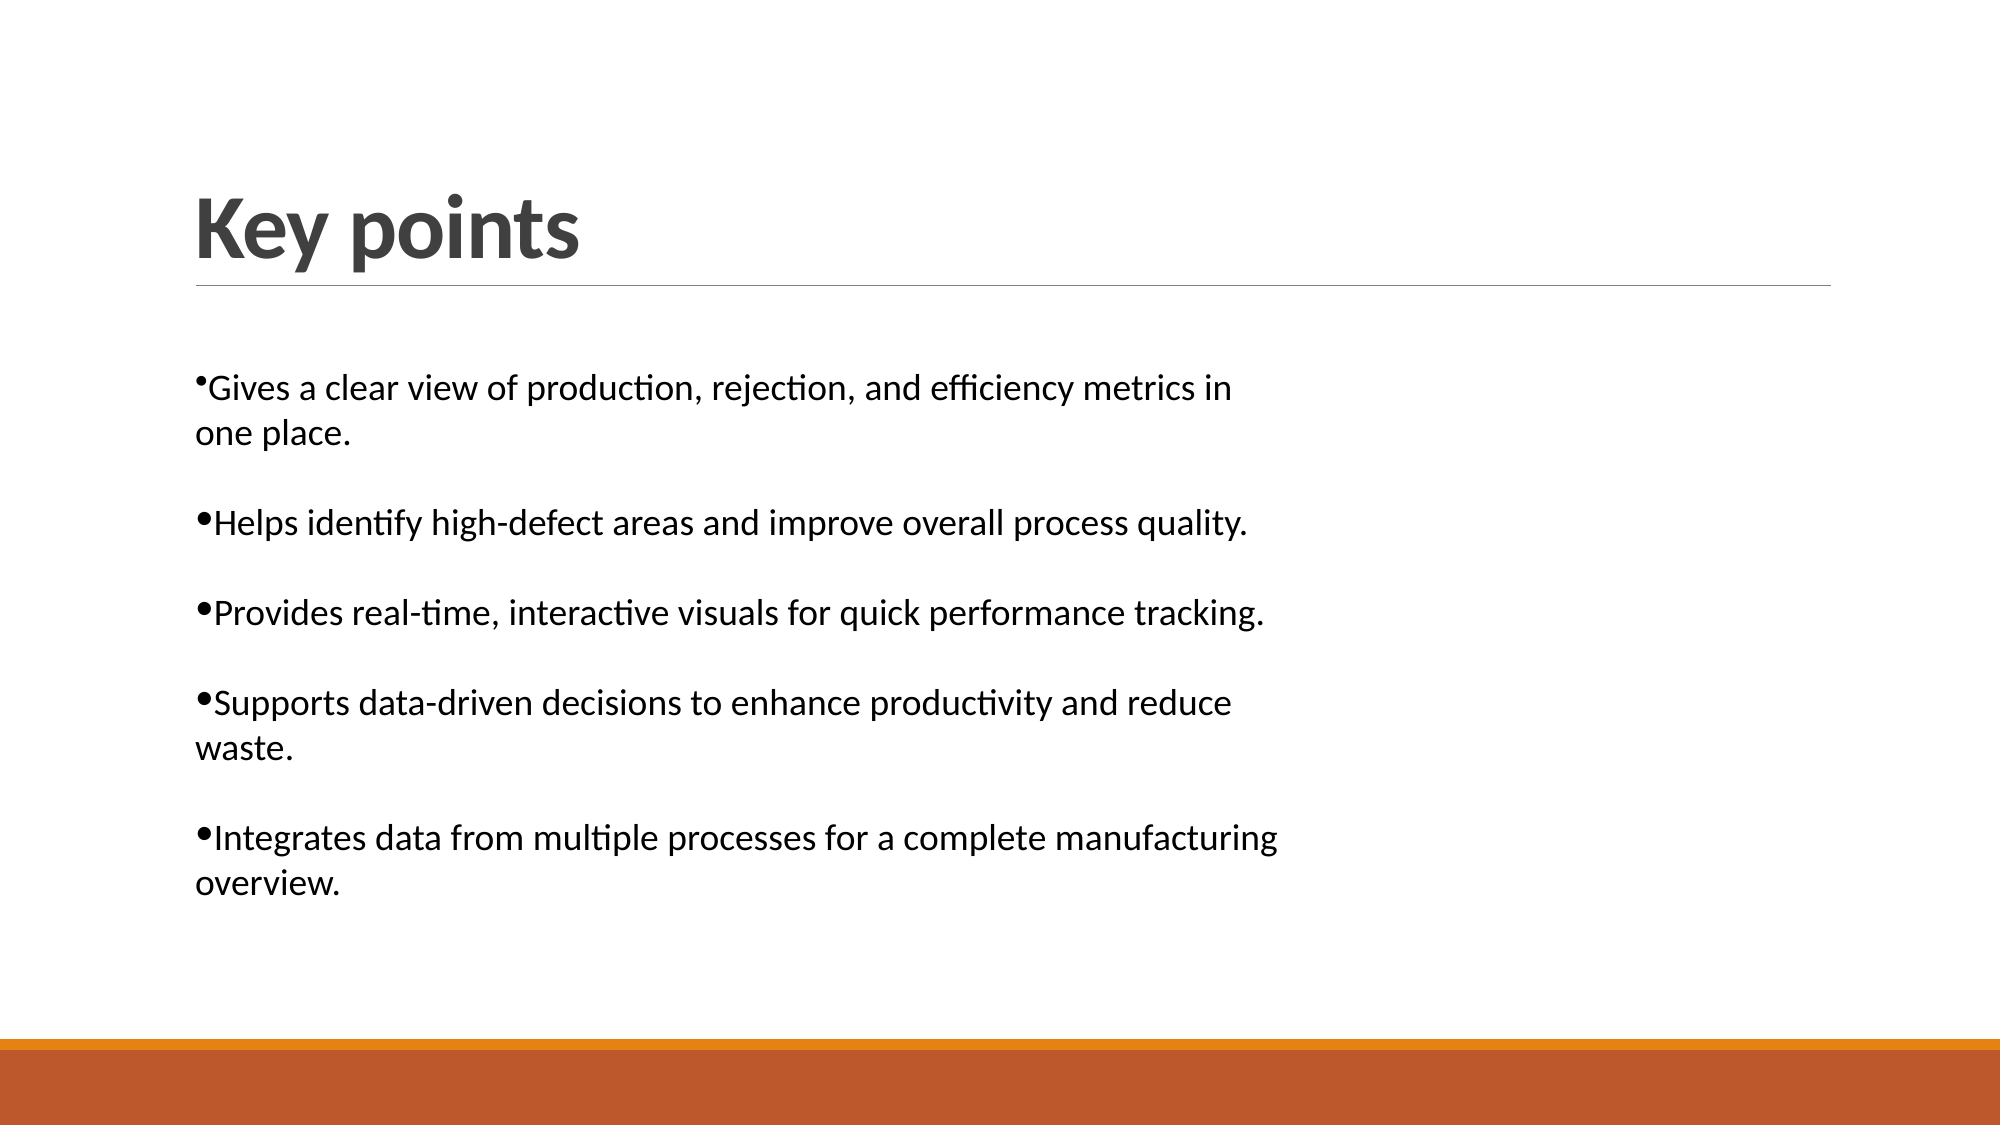

# Key points
Gives a clear view of production, rejection, and efficiency metrics in one place.

Helps identify high-defect areas and improve overall process quality.

Provides real-time, interactive visuals for quick performance tracking.

Supports data-driven decisions to enhance productivity and reduce waste.

Integrates data from multiple processes for a complete manufacturing overview.